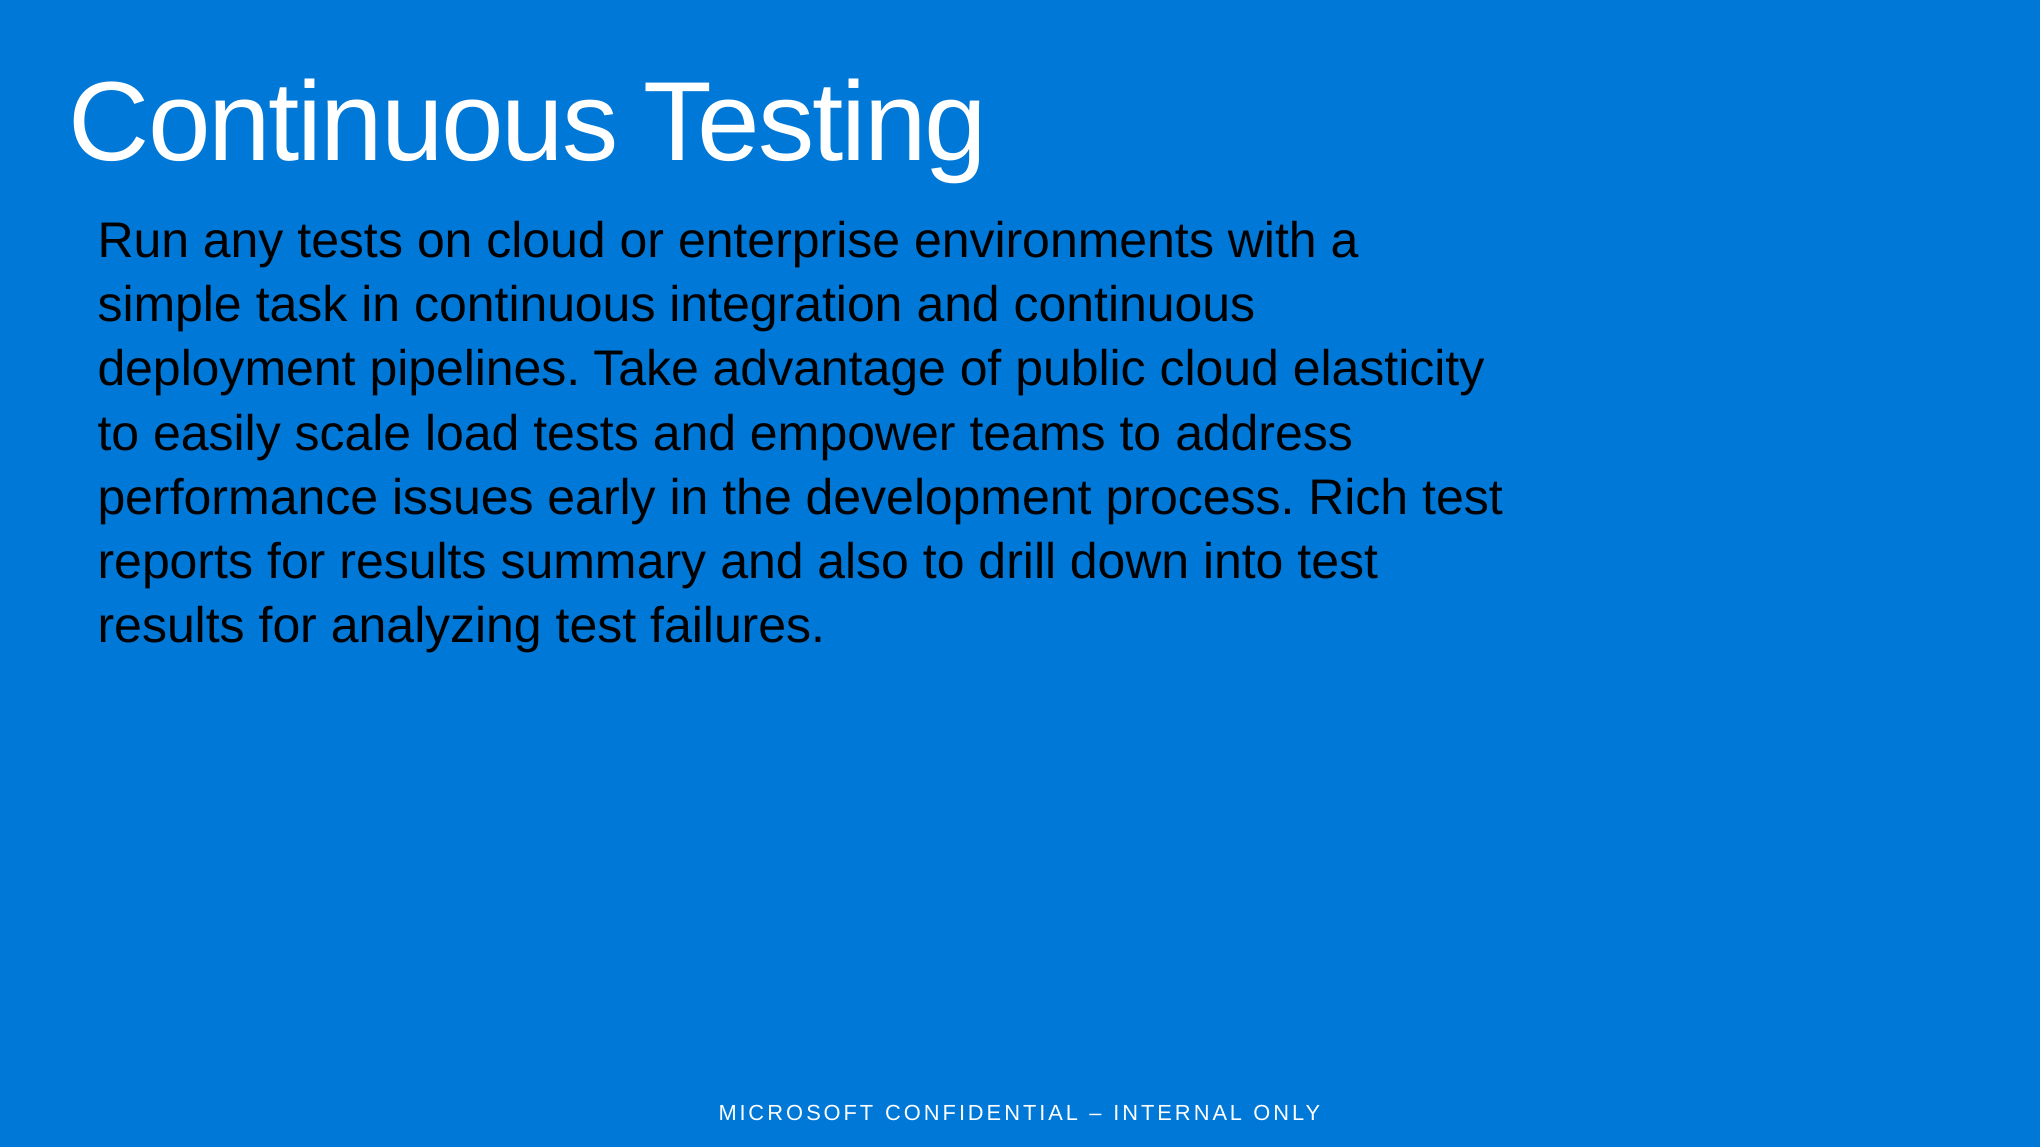

Continuous Testing
Run any tests on cloud or enterprise environments with a simple task in continuous integration and continuous deployment pipelines. Take advantage of public cloud elasticity to easily scale load tests and empower teams to address performance issues early in the development process. Rich test reports for results summary and also to drill down into test results for analyzing test failures.